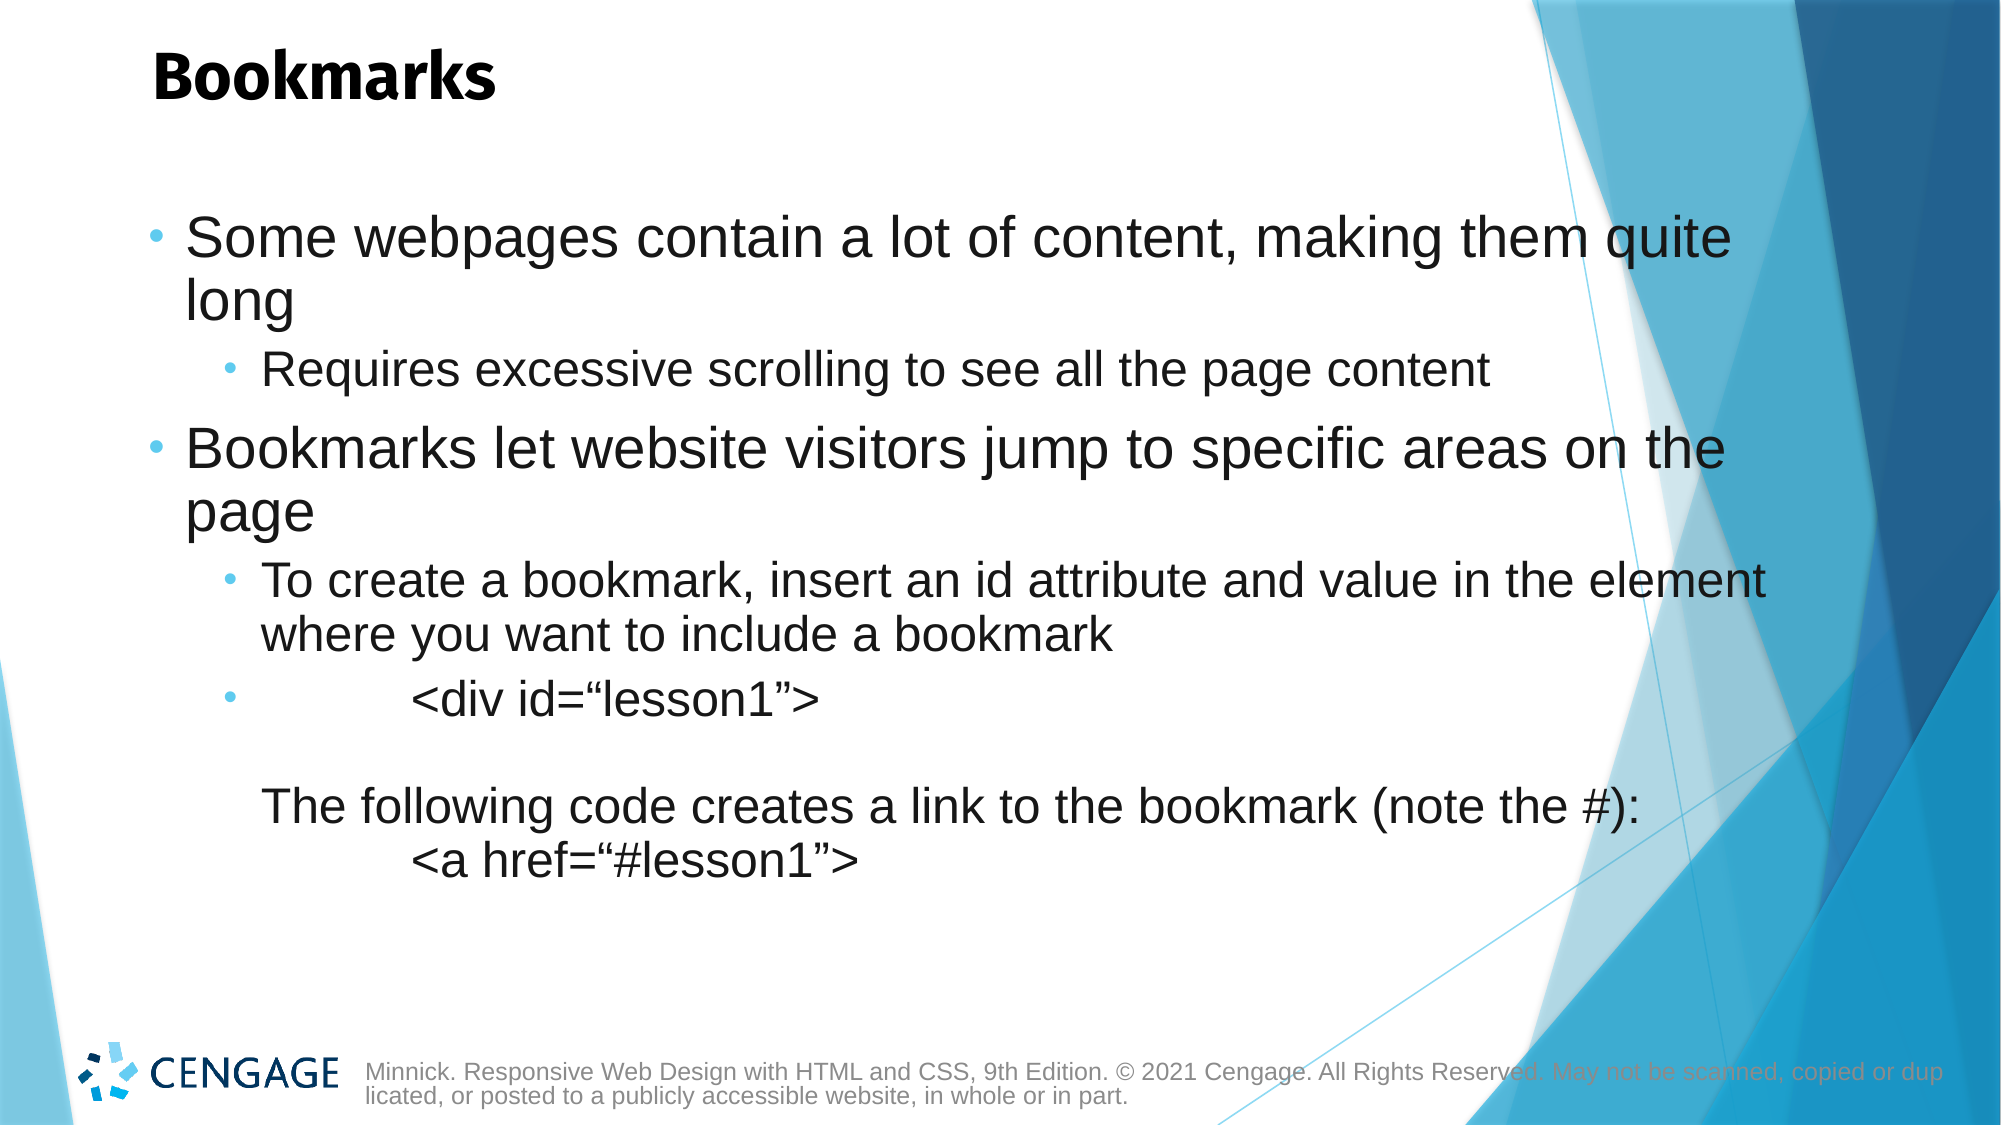

# Bookmarks
Some webpages contain a lot of content, making them quite long
Requires excessive scrolling to see all the page content
Bookmarks let website visitors jump to specific areas on the page
To create a bookmark, insert an id attribute and value in the element where you want to include a bookmark
	<div id=“lesson1”>
The following code creates a link to the bookmark (note the #):
	<a href=“#lesson1”>
Minnick. Responsive Web Design with HTML and CSS, 9th Edition. © 2021 Cengage. All Rights Reserved. May not be scanned, copied or duplicated, or posted to a publicly accessible website, in whole or in part.